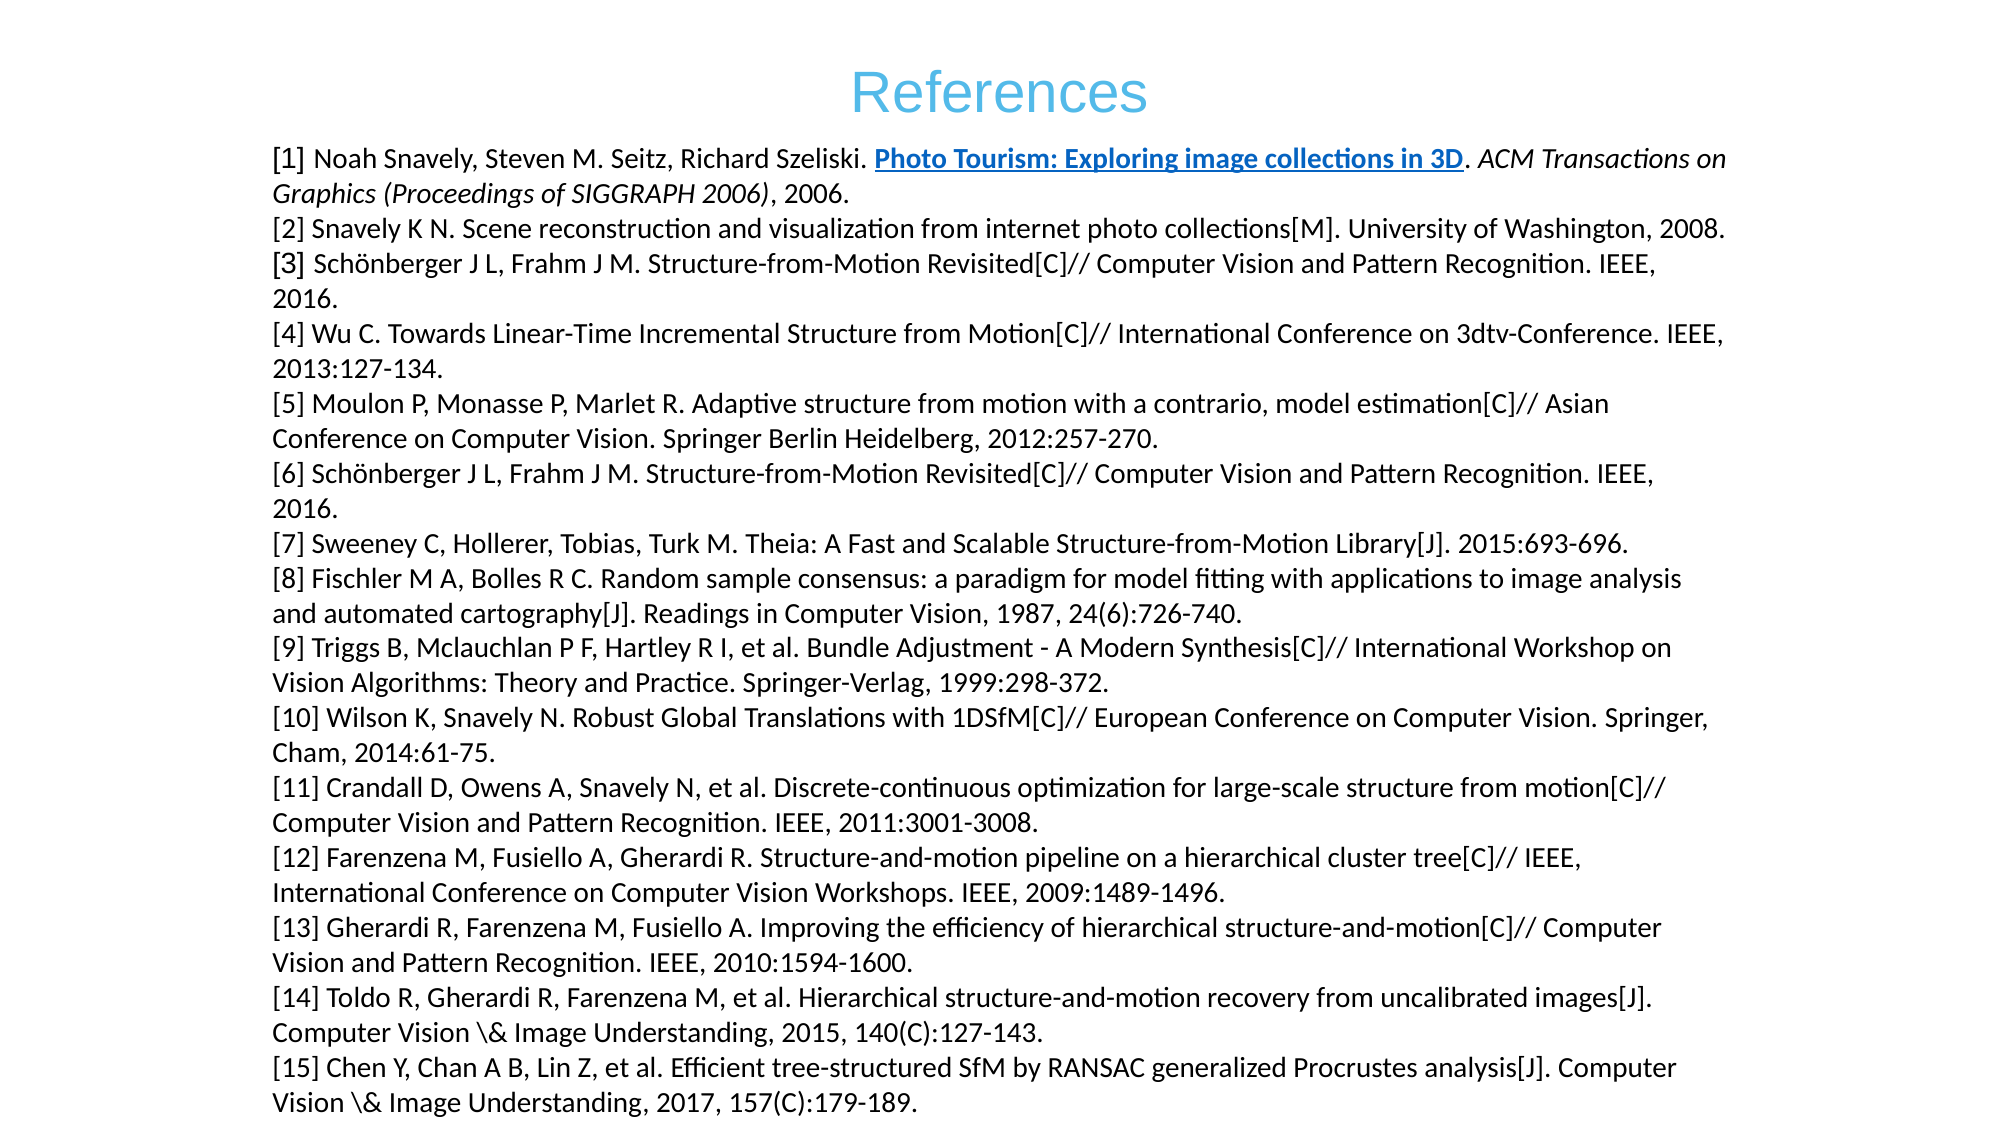

References
[1] Noah Snavely, Steven M. Seitz, Richard Szeliski. Photo Tourism: Exploring image collections in 3D. ACM Transactions on Graphics (Proceedings of SIGGRAPH 2006), 2006.
[2] Snavely K N. Scene reconstruction and visualization from internet photo collections[M]. University of Washington, 2008.
[3] Schönberger J L, Frahm J M. Structure-from-Motion Revisited[C]// Computer Vision and Pattern Recognition. IEEE, 2016.
[4] Wu C. Towards Linear-Time Incremental Structure from Motion[C]// International Conference on 3dtv-Conference. IEEE, 2013:127-134.
[5] Moulon P, Monasse P, Marlet R. Adaptive structure from motion with a contrario, model estimation[C]// Asian Conference on Computer Vision. Springer Berlin Heidelberg, 2012:257-270.
[6] Schönberger J L, Frahm J M. Structure-from-Motion Revisited[C]// Computer Vision and Pattern Recognition. IEEE, 2016.
[7] Sweeney C, Hollerer, Tobias, Turk M. Theia: A Fast and Scalable Structure-from-Motion Library[J]. 2015:693-696.
[8] Fischler M A, Bolles R C. Random sample consensus: a paradigm for model fitting with applications to image analysis and automated cartography[J]. Readings in Computer Vision, 1987, 24(6):726-740.
[9] Triggs B, Mclauchlan P F, Hartley R I, et al. Bundle Adjustment - A Modern Synthesis[C]// International Workshop on Vision Algorithms: Theory and Practice. Springer-Verlag, 1999:298-372.
[10] Wilson K, Snavely N. Robust Global Translations with 1DSfM[C]// European Conference on Computer Vision. Springer, Cham, 2014:61-75.
[11] Crandall D, Owens A, Snavely N, et al. Discrete-continuous optimization for large-scale structure from motion[C]// Computer Vision and Pattern Recognition. IEEE, 2011:3001-3008.
[12] Farenzena M, Fusiello A, Gherardi R. Structure-and-motion pipeline on a hierarchical cluster tree[C]// IEEE, International Conference on Computer Vision Workshops. IEEE, 2009:1489-1496.
[13] Gherardi R, Farenzena M, Fusiello A. Improving the efficiency of hierarchical structure-and-motion[C]// Computer Vision and Pattern Recognition. IEEE, 2010:1594-1600.
[14] Toldo R, Gherardi R, Farenzena M, et al. Hierarchical structure-and-motion recovery from uncalibrated images[J]. Computer Vision \& Image Understanding, 2015, 140(C):127-143.
[15] Chen Y, Chan A B, Lin Z, et al. Efficient tree-structured SfM by RANSAC generalized Procrustes analysis[J]. Computer Vision \& Image Understanding, 2017, 157(C):179-189.